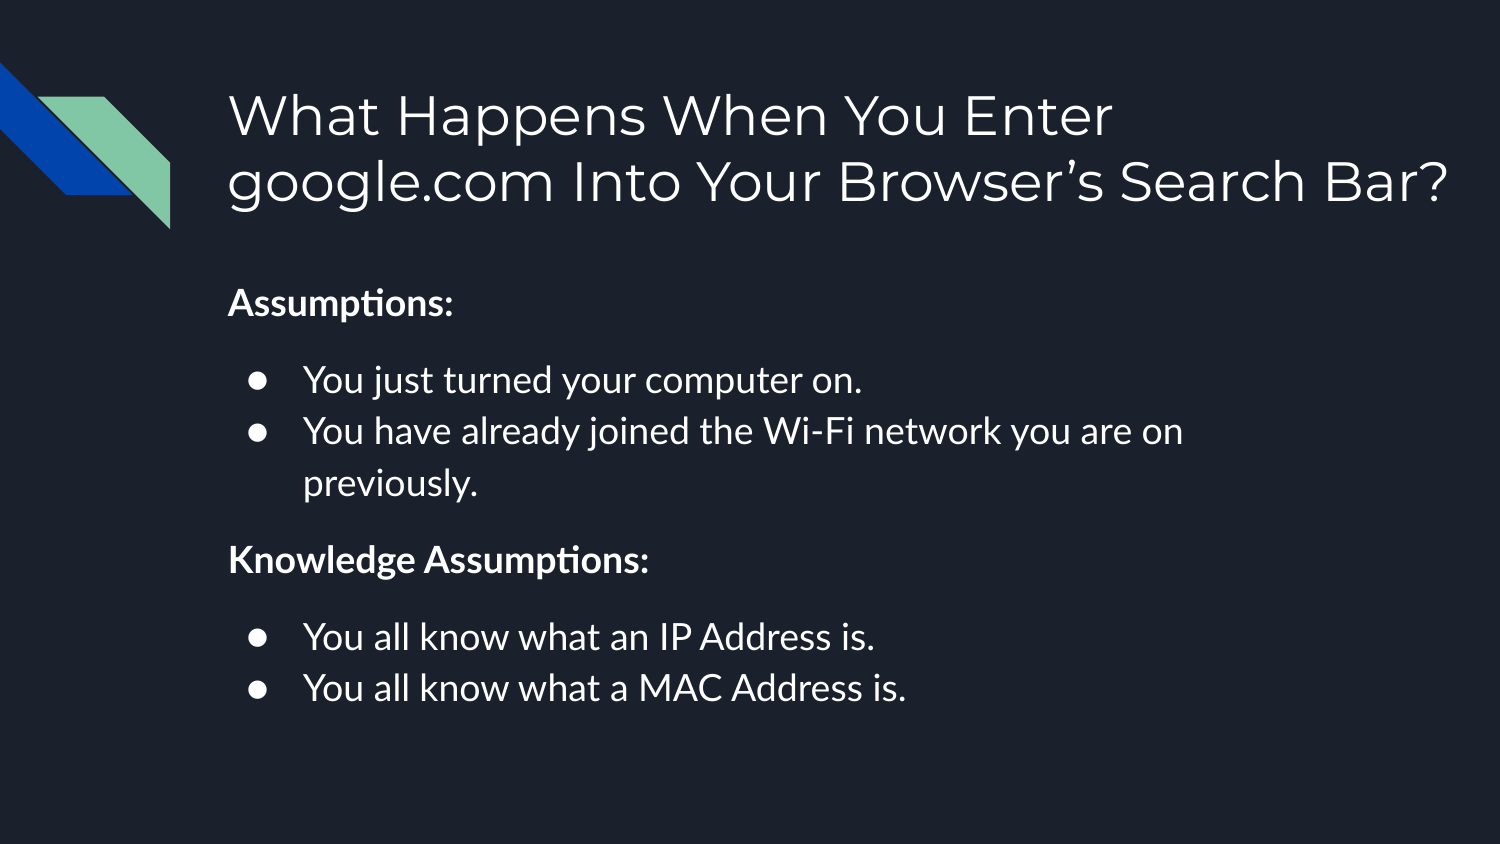

# What Happens When You Enter google.com Into Your Browser’s Search Bar?
Assumptions:
You just turned your computer on.
You have already joined the Wi-Fi network you are on previously.
Knowledge Assumptions:
You all know what an IP Address is.
You all know what a MAC Address is.